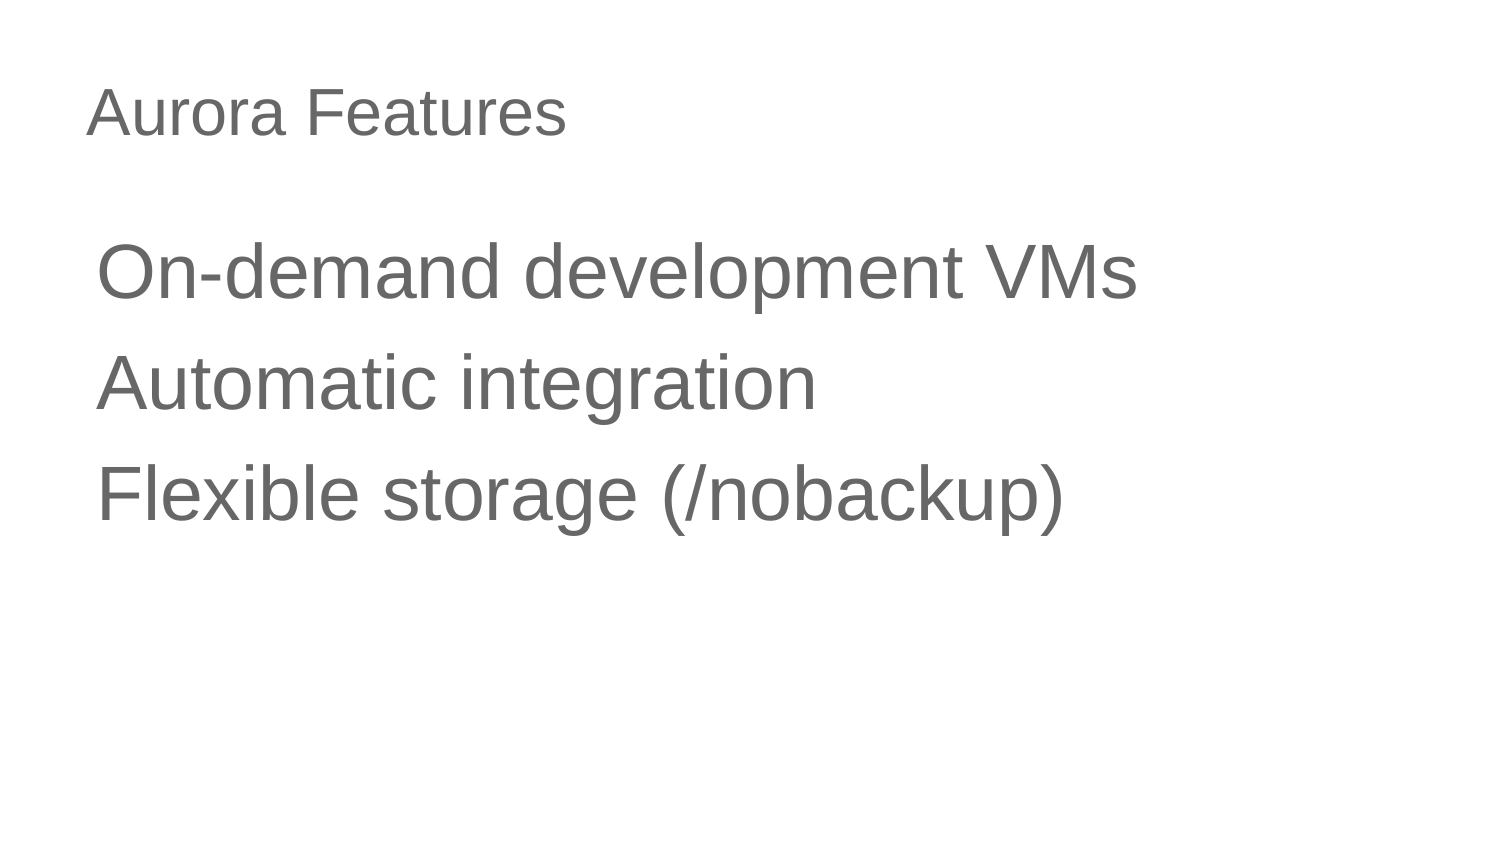

# Aurora Features
On-demand development VMs
Automatic integration
Flexible storage (/nobackup)